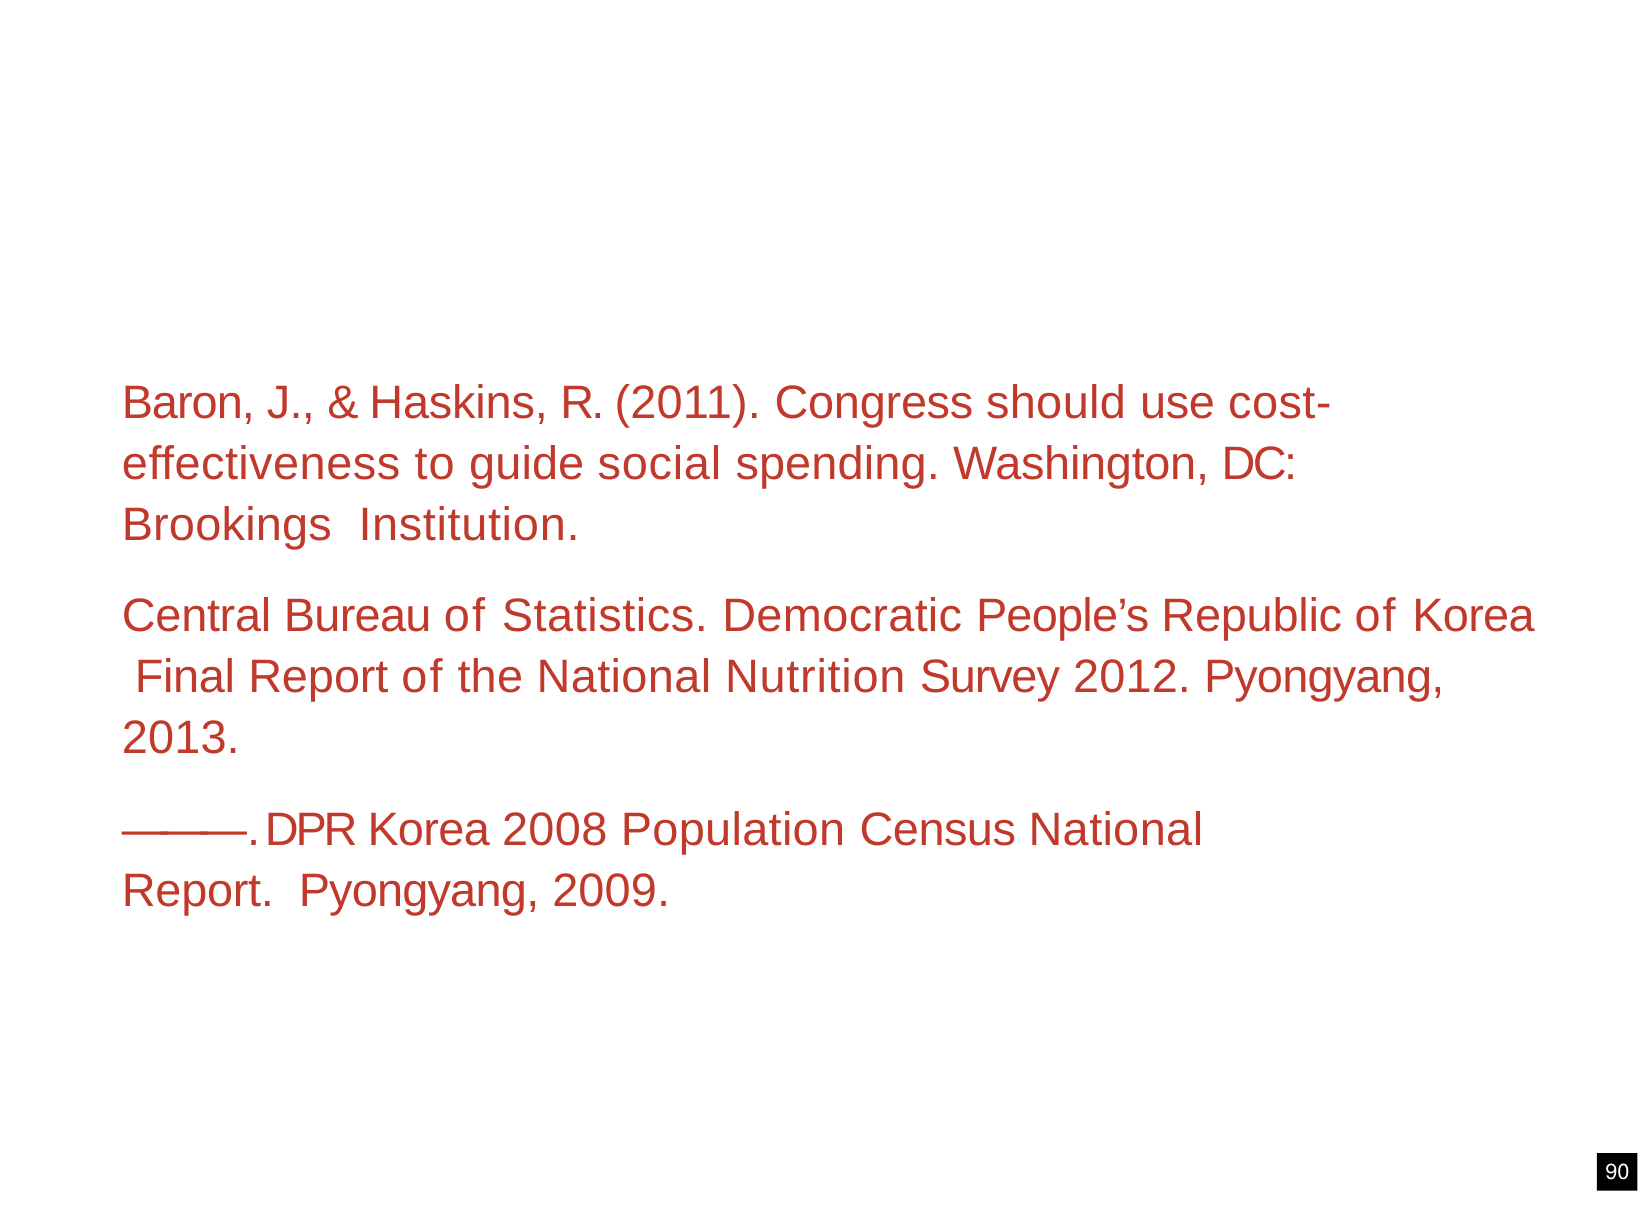

Baron, J., & Haskins, R. (2011). Congress should use cost-  effectiveness to guide social spending. Washington, DC: Brookings  Institution.
Central Bureau of Statistics. Democratic People’s Republic of Korea  Final Report of the National Nutrition Survey 2012. Pyongyang, 2013.
———. DPR Korea 2008 Population Census National Report.  Pyongyang, 2009.
90